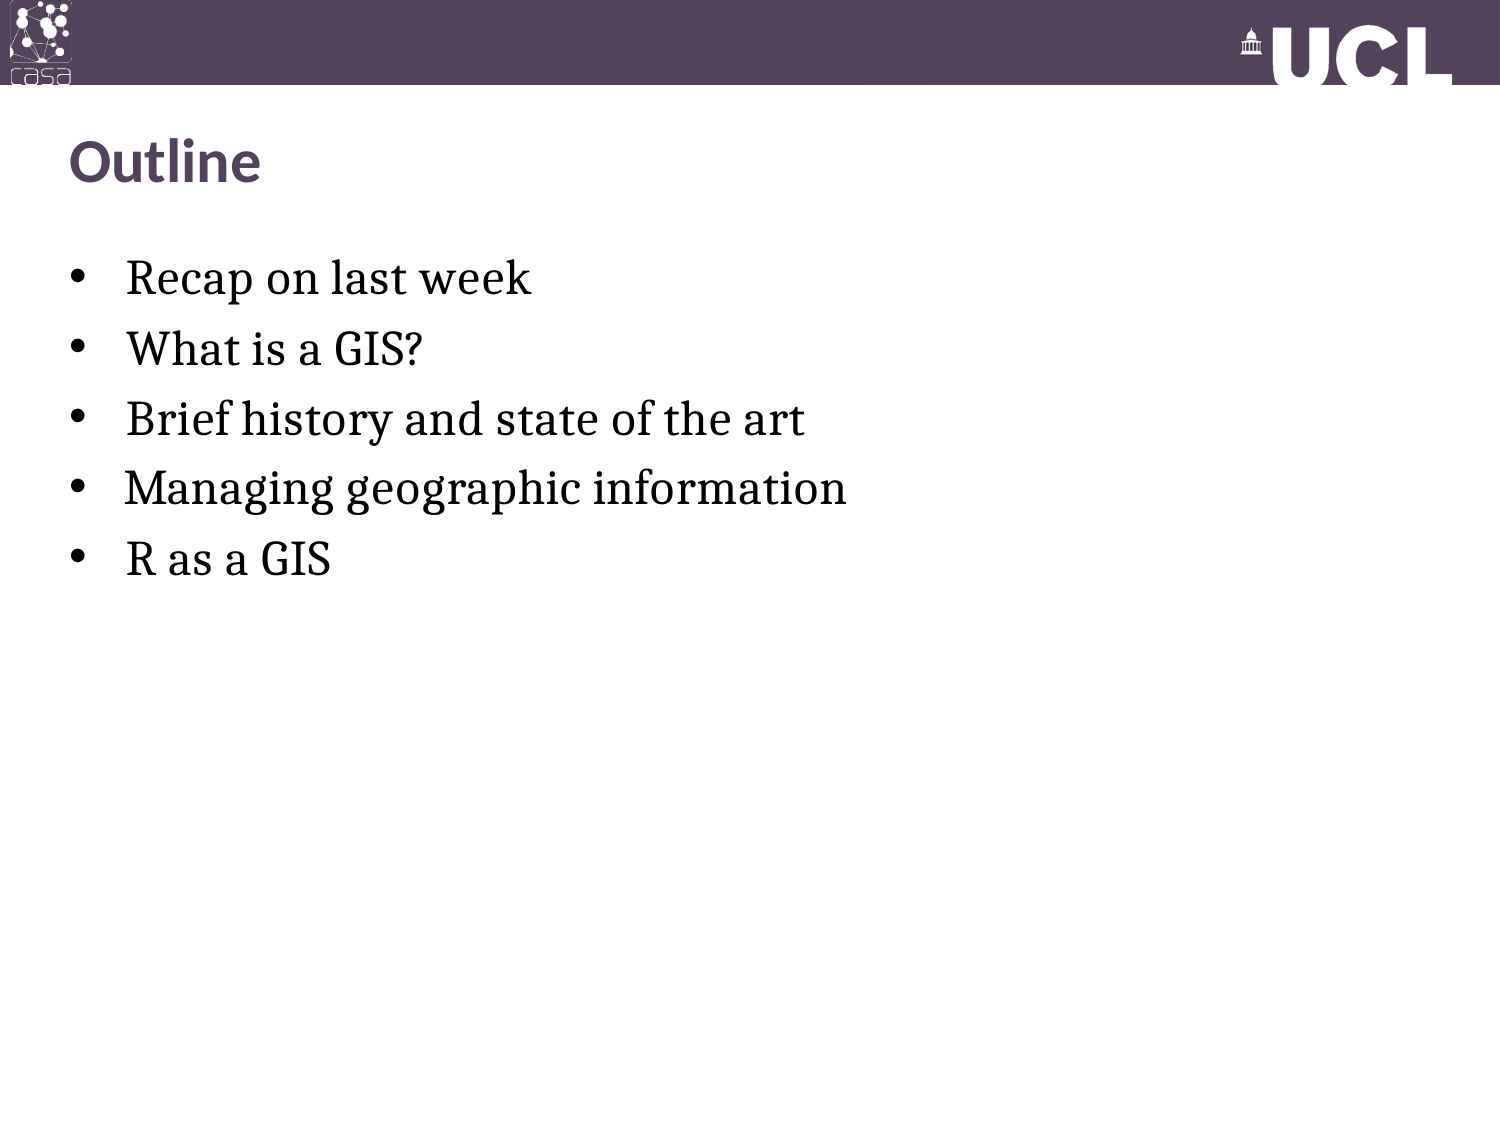

# Outline
Recap on last week
What is a GIS?
Brief history and state of the art
Managing geographic information
R as a GIS